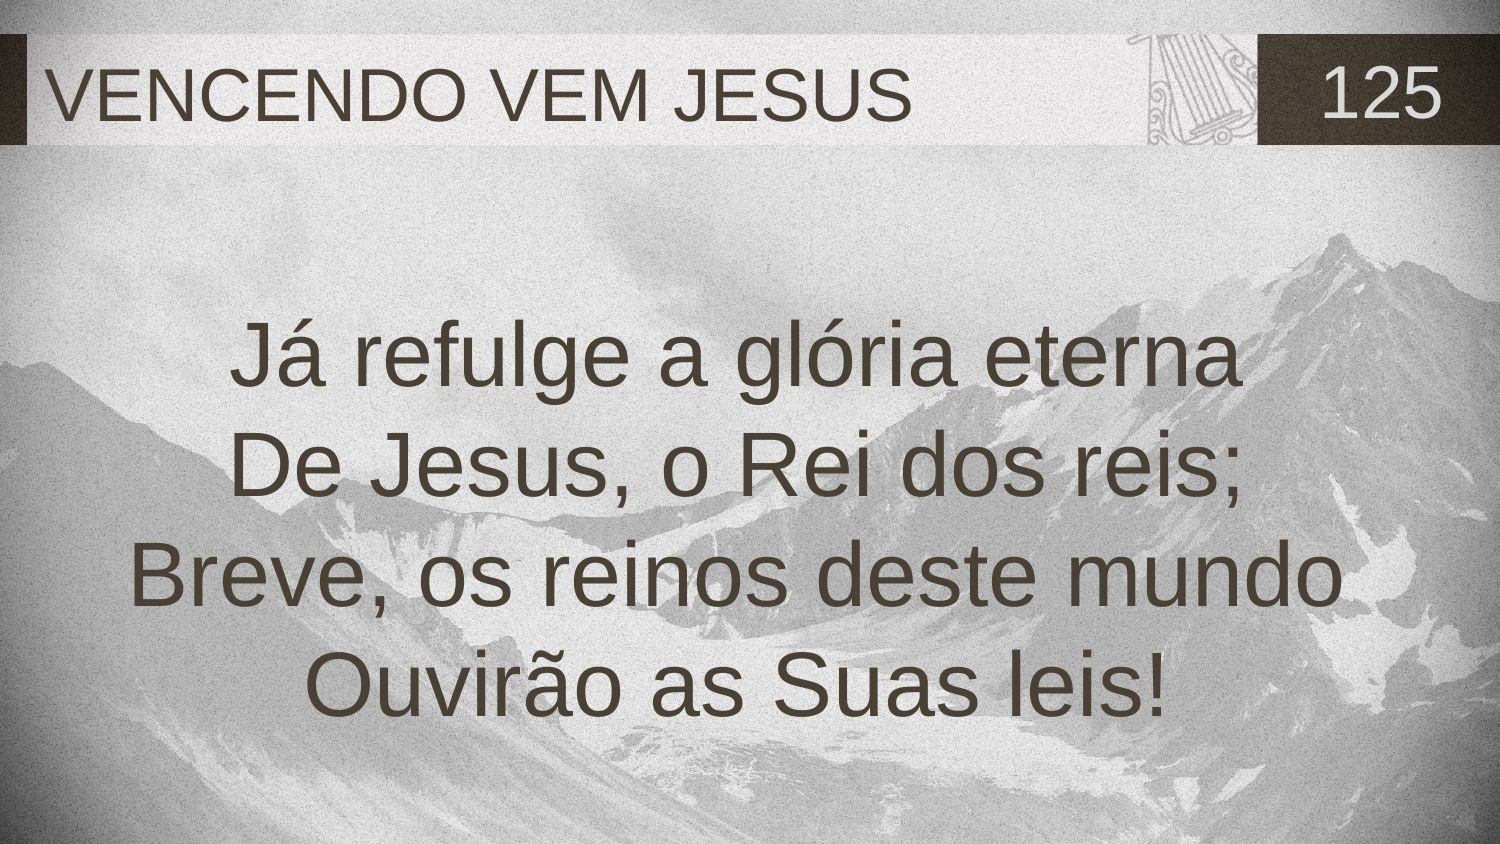

# VENCENDO VEM JESUS
125
Já refulge a glória eterna
De Jesus, o Rei dos reis;
Breve, os reinos deste mundo
Ouvirão as Suas leis!